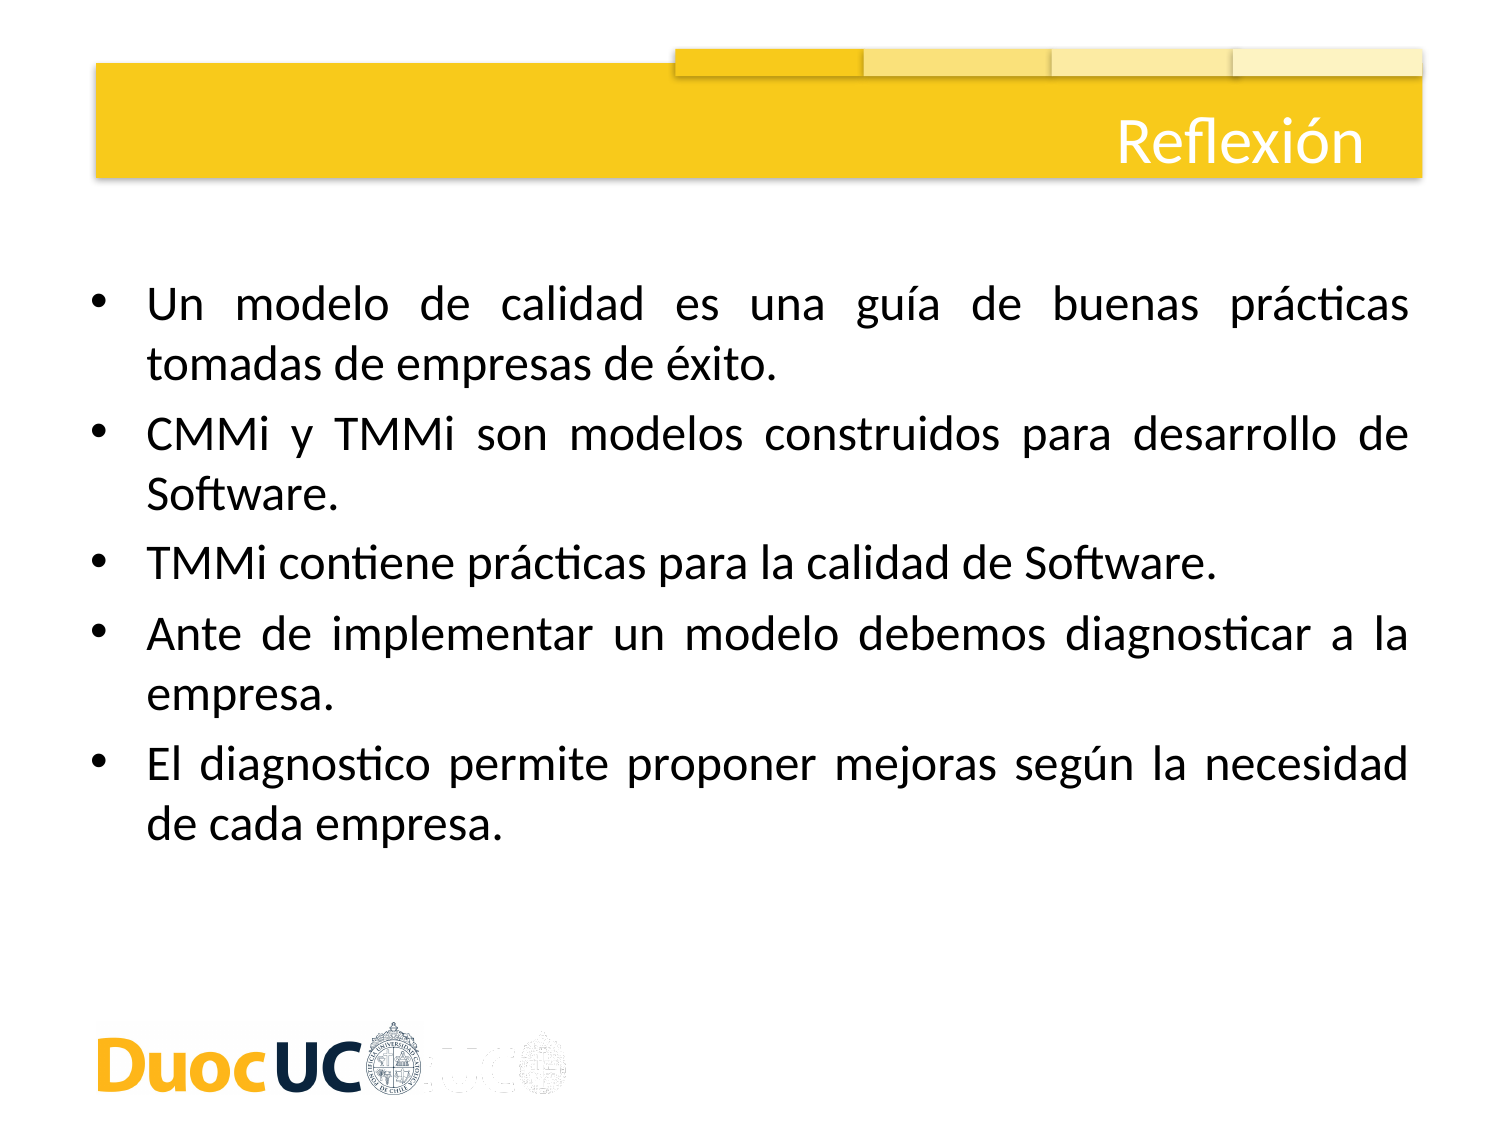

Reflexión
Un modelo de calidad es una guía de buenas prácticas tomadas de empresas de éxito.
CMMi y TMMi son modelos construidos para desarrollo de Software.
TMMi contiene prácticas para la calidad de Software.
Ante de implementar un modelo debemos diagnosticar a la empresa.
El diagnostico permite proponer mejoras según la necesidad de cada empresa.